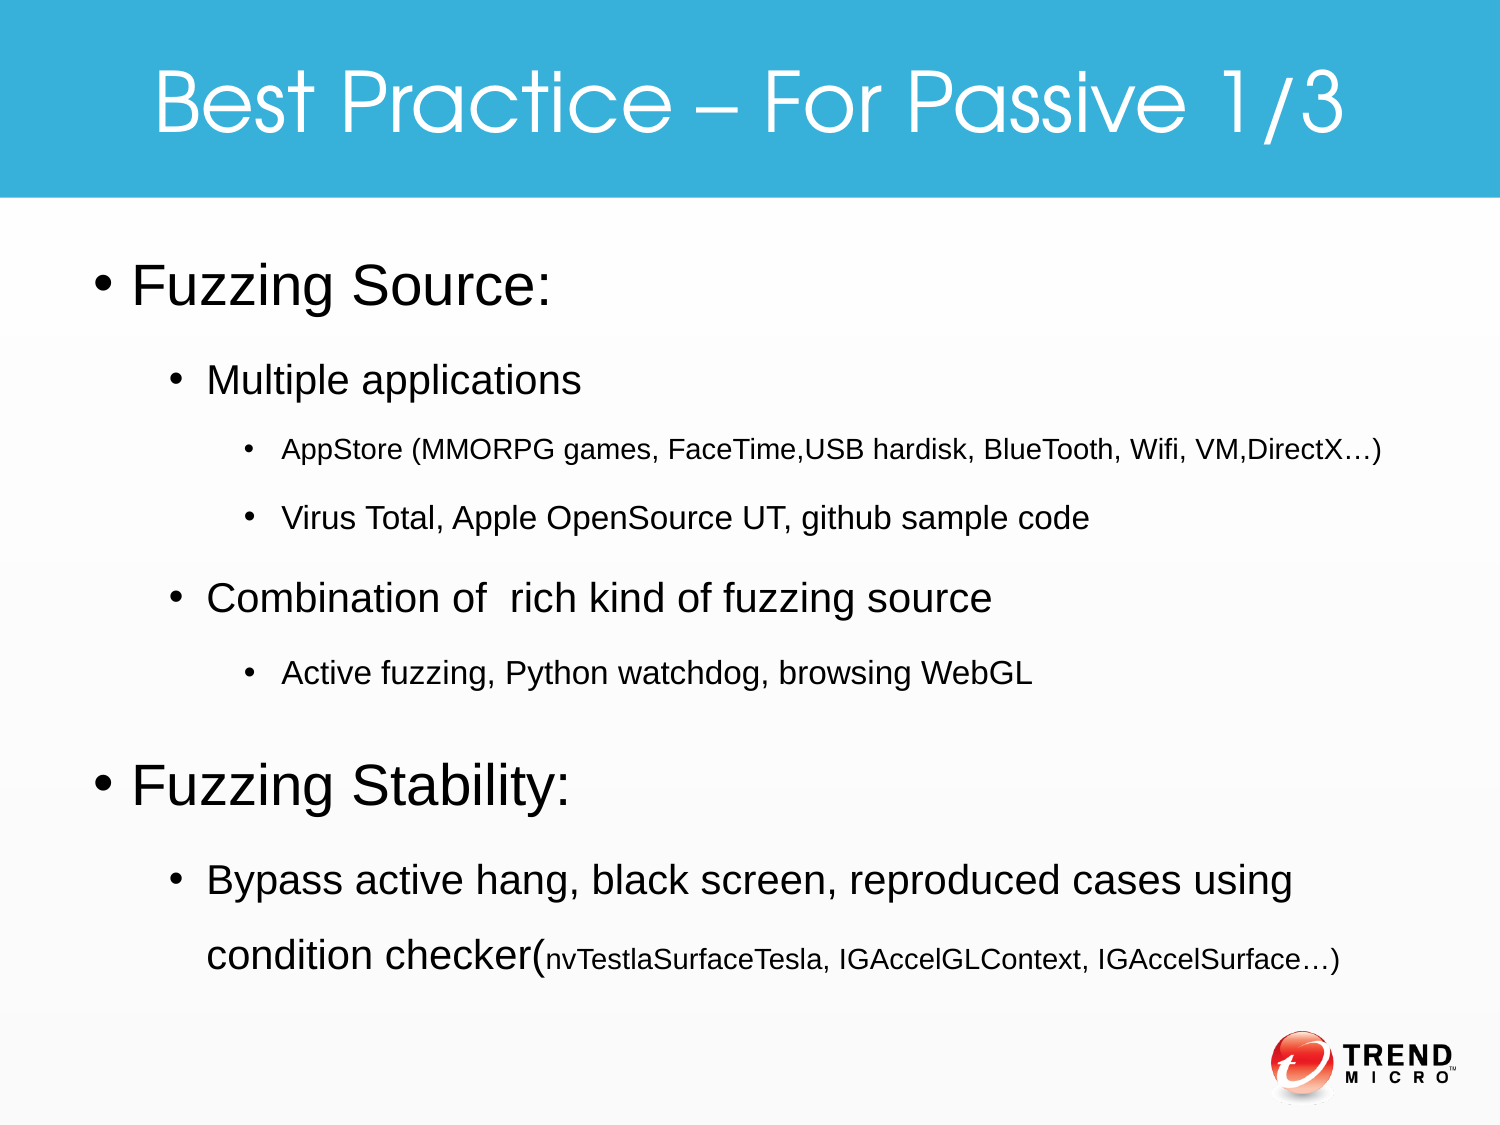

Best Practice – For Passive 1/3
Fuzzing Source:
Multiple applications
AppStore (MMORPG games, FaceTime,USB hardisk, BlueTooth, Wifi, VM,DirectX…)
Virus Total, Apple OpenSource UT, github sample code
Combination of  rich kind of fuzzing source
Active fuzzing, Python watchdog, browsing WebGL
Fuzzing Stability:
Bypass active hang, black screen, reproduced cases using condition checker(nvTestlaSurfaceTesla, IGAccelGLContext, IGAccelSurface…)